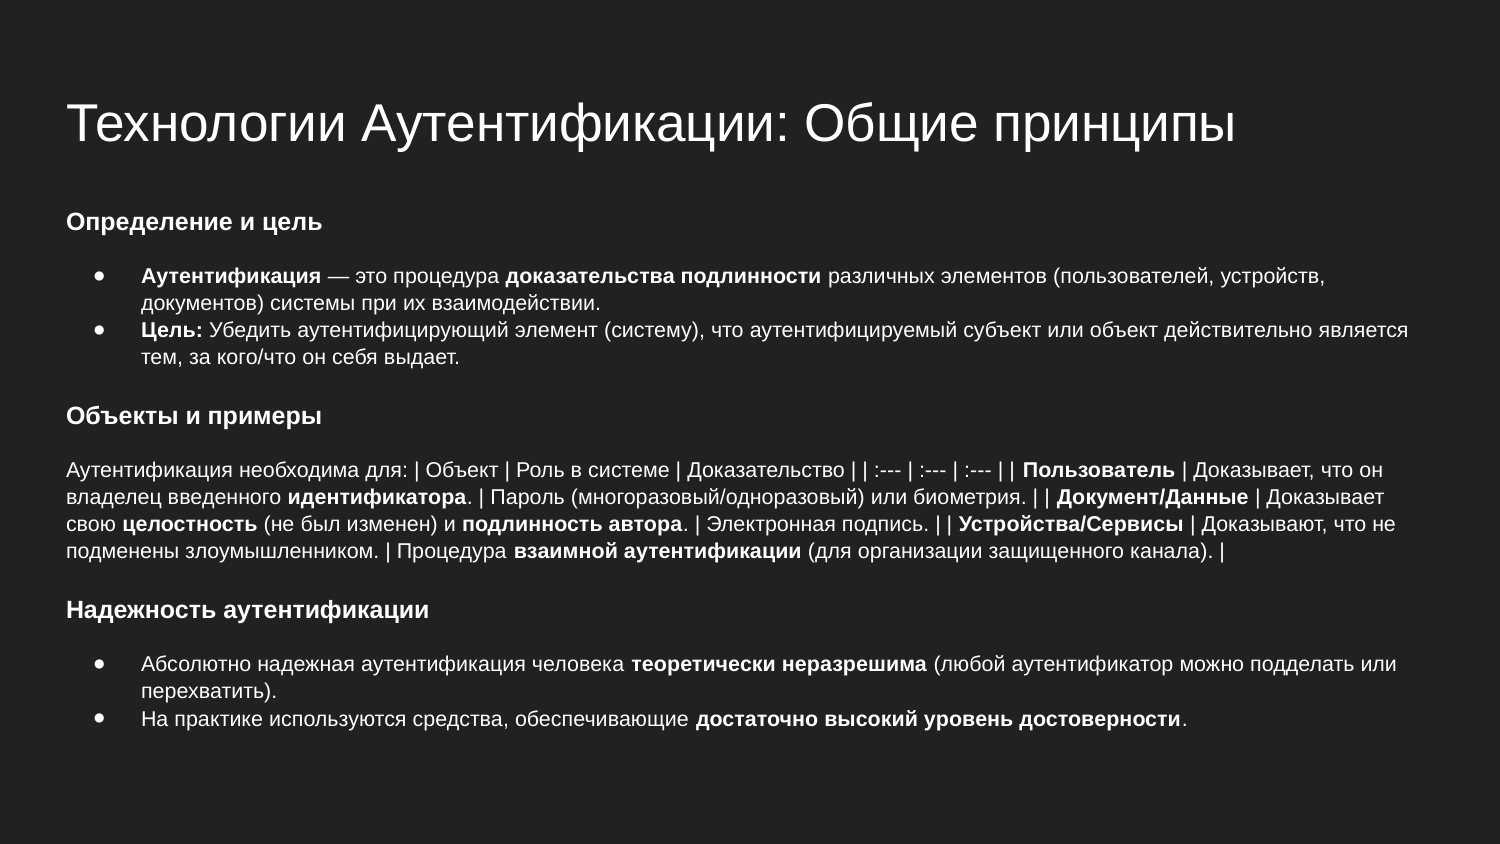

# Технологии Аутентификации: Общие принципы
Определение и цель
Аутентификация — это процедура доказательства подлинности различных элементов (пользователей, устройств, документов) системы при их взаимодействии.
Цель: Убедить аутентифицирующий элемент (систему), что аутентифицируемый субъект или объект действительно является тем, за кого/что он себя выдает.
Объекты и примеры
Аутентификация необходима для: | Объект | Роль в системе | Доказательство | | :--- | :--- | :--- | | Пользователь | Доказывает, что он владелец введенного идентификатора. | Пароль (многоразовый/одноразовый) или биометрия. | | Документ/Данные | Доказывает свою целостность (не был изменен) и подлинность автора. | Электронная подпись. | | Устройства/Сервисы | Доказывают, что не подменены злоумышленником. | Процедура взаимной аутентификации (для организации защищенного канала). |
Надежность аутентификации
Абсолютно надежная аутентификация человека теоретически неразрешима (любой аутентификатор можно подделать или перехватить).
На практике используются средства, обеспечивающие достаточно высокий уровень достоверности.